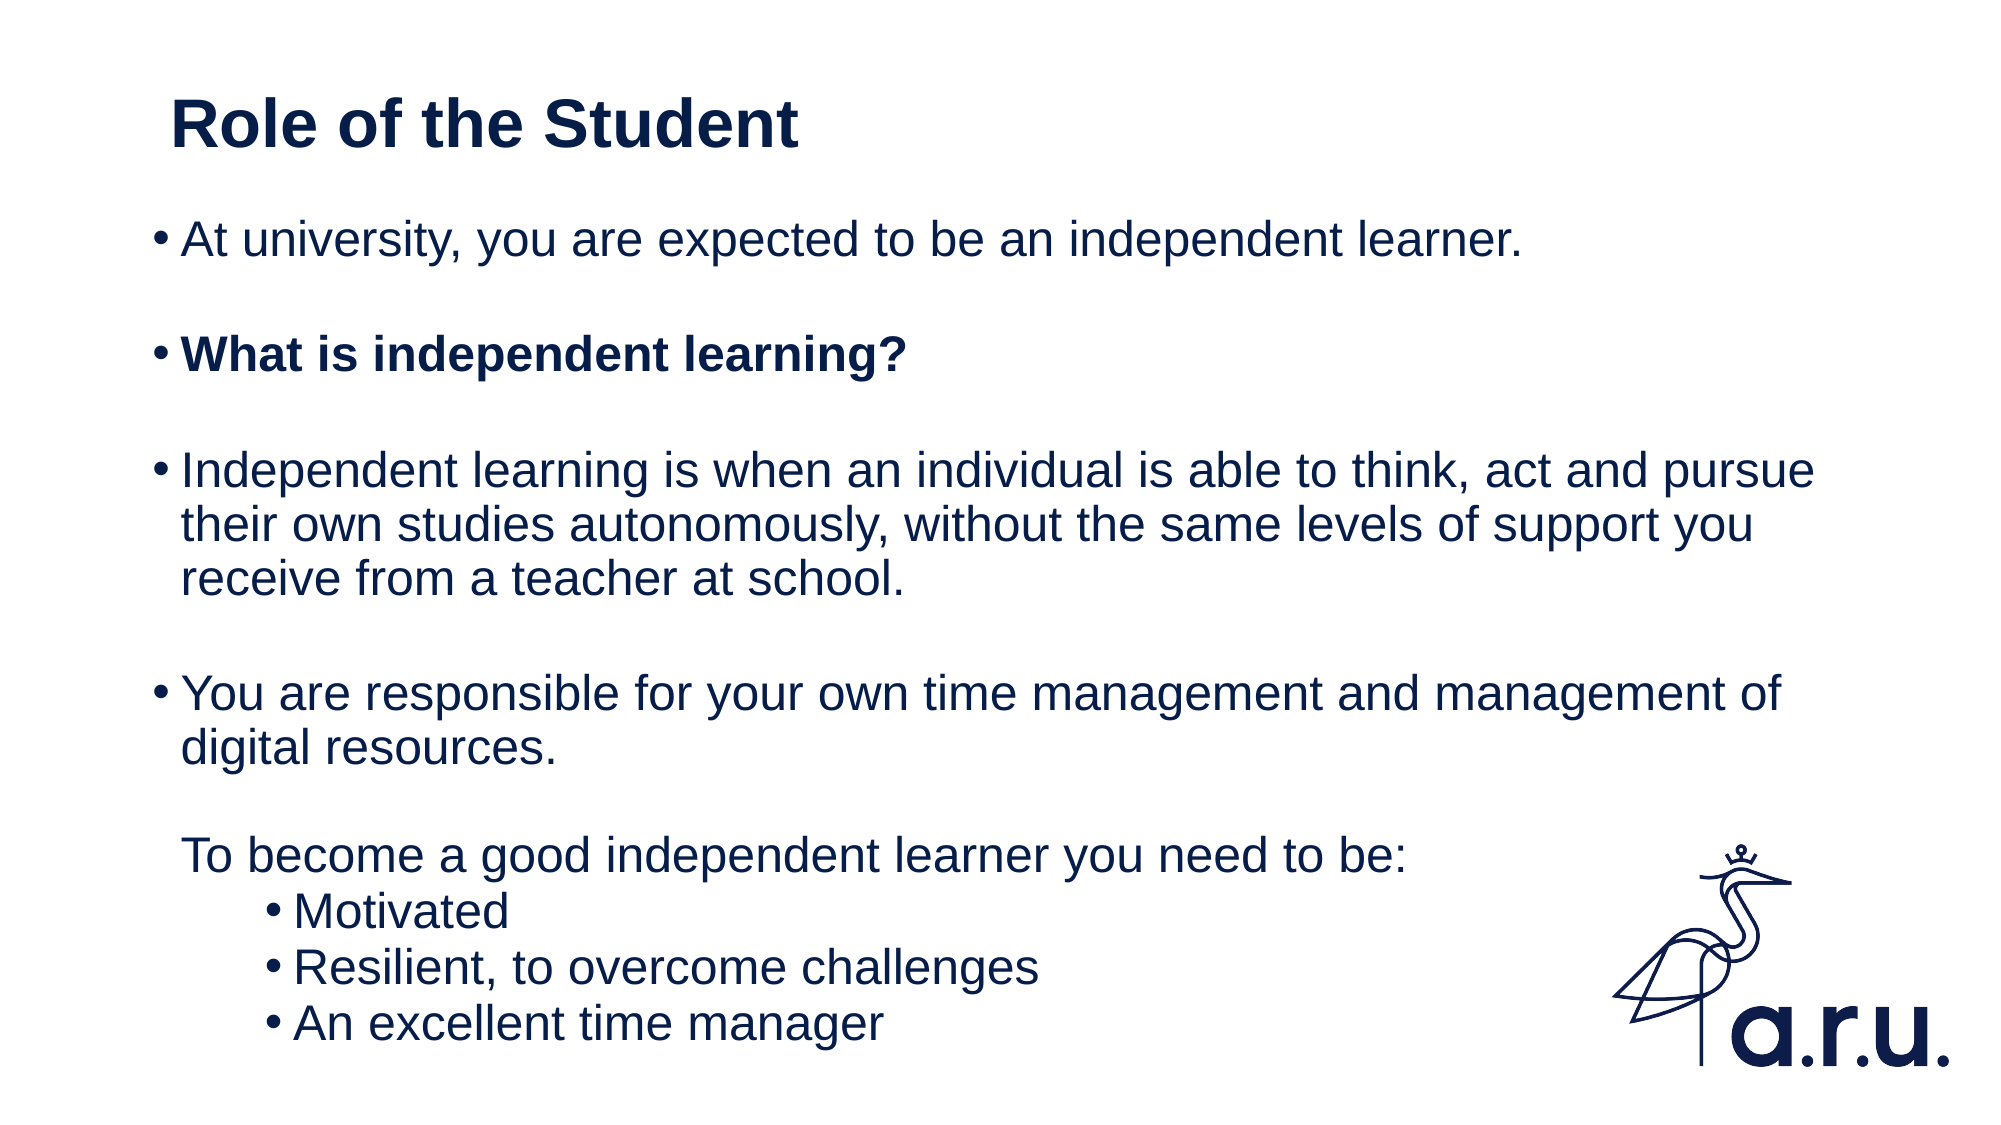

# Role of the Student
At university, you are expected to be an independent learner.

What is independent learning?

Independent learning is when an individual is able to think, act and pursue their own studies autonomously, without the same levels of support you receive from a teacher at school.

You are responsible for your own time management and management of digital resources.
To become a good independent learner you need to be:
Motivated
Resilient, to overcome challenges
An excellent time manager